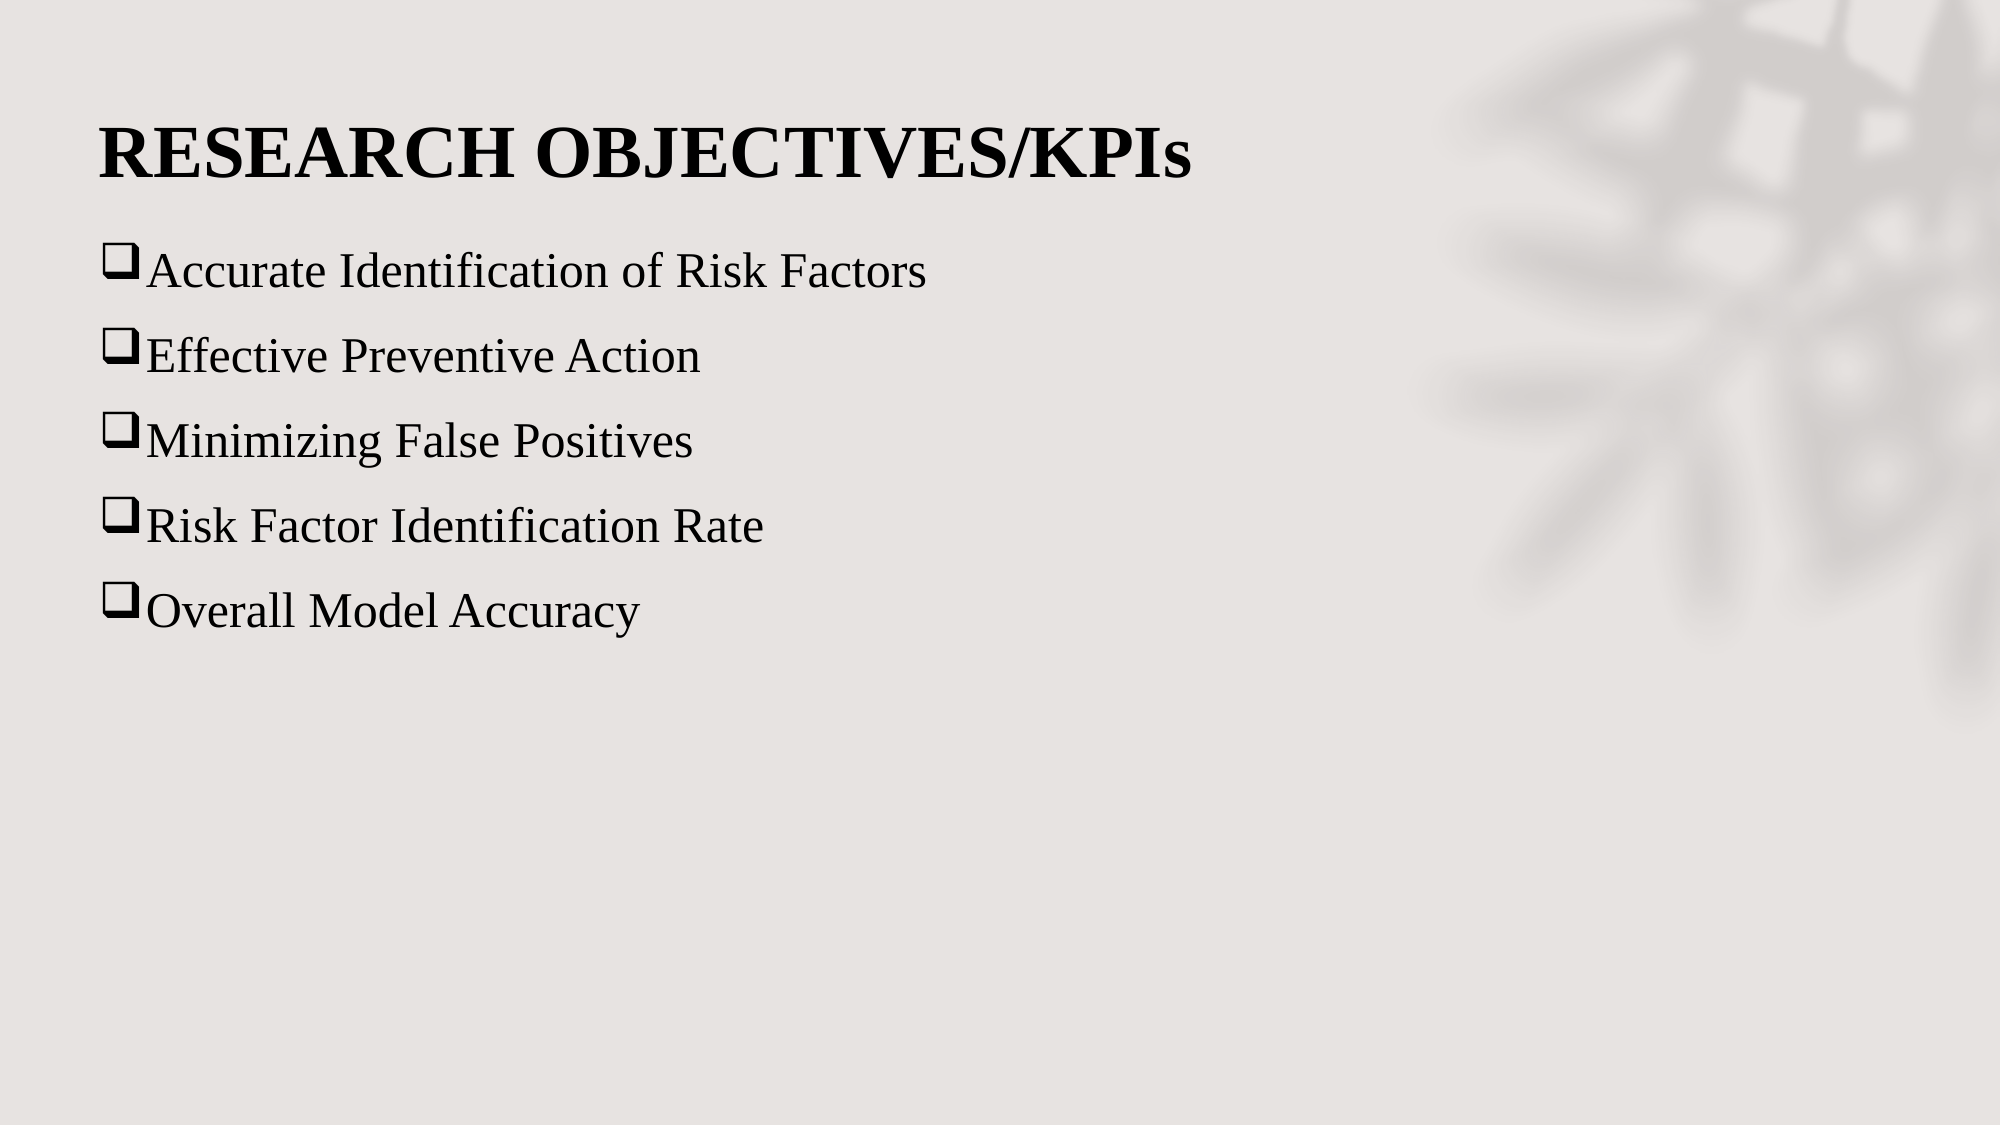

RESEARCH OBJECTIVES/KPIs

Accurate Identification of Risk Factors
Effective Preventive Action
Minimizing False Positives
Risk Factor Identification Rate
Overall Model Accuracy